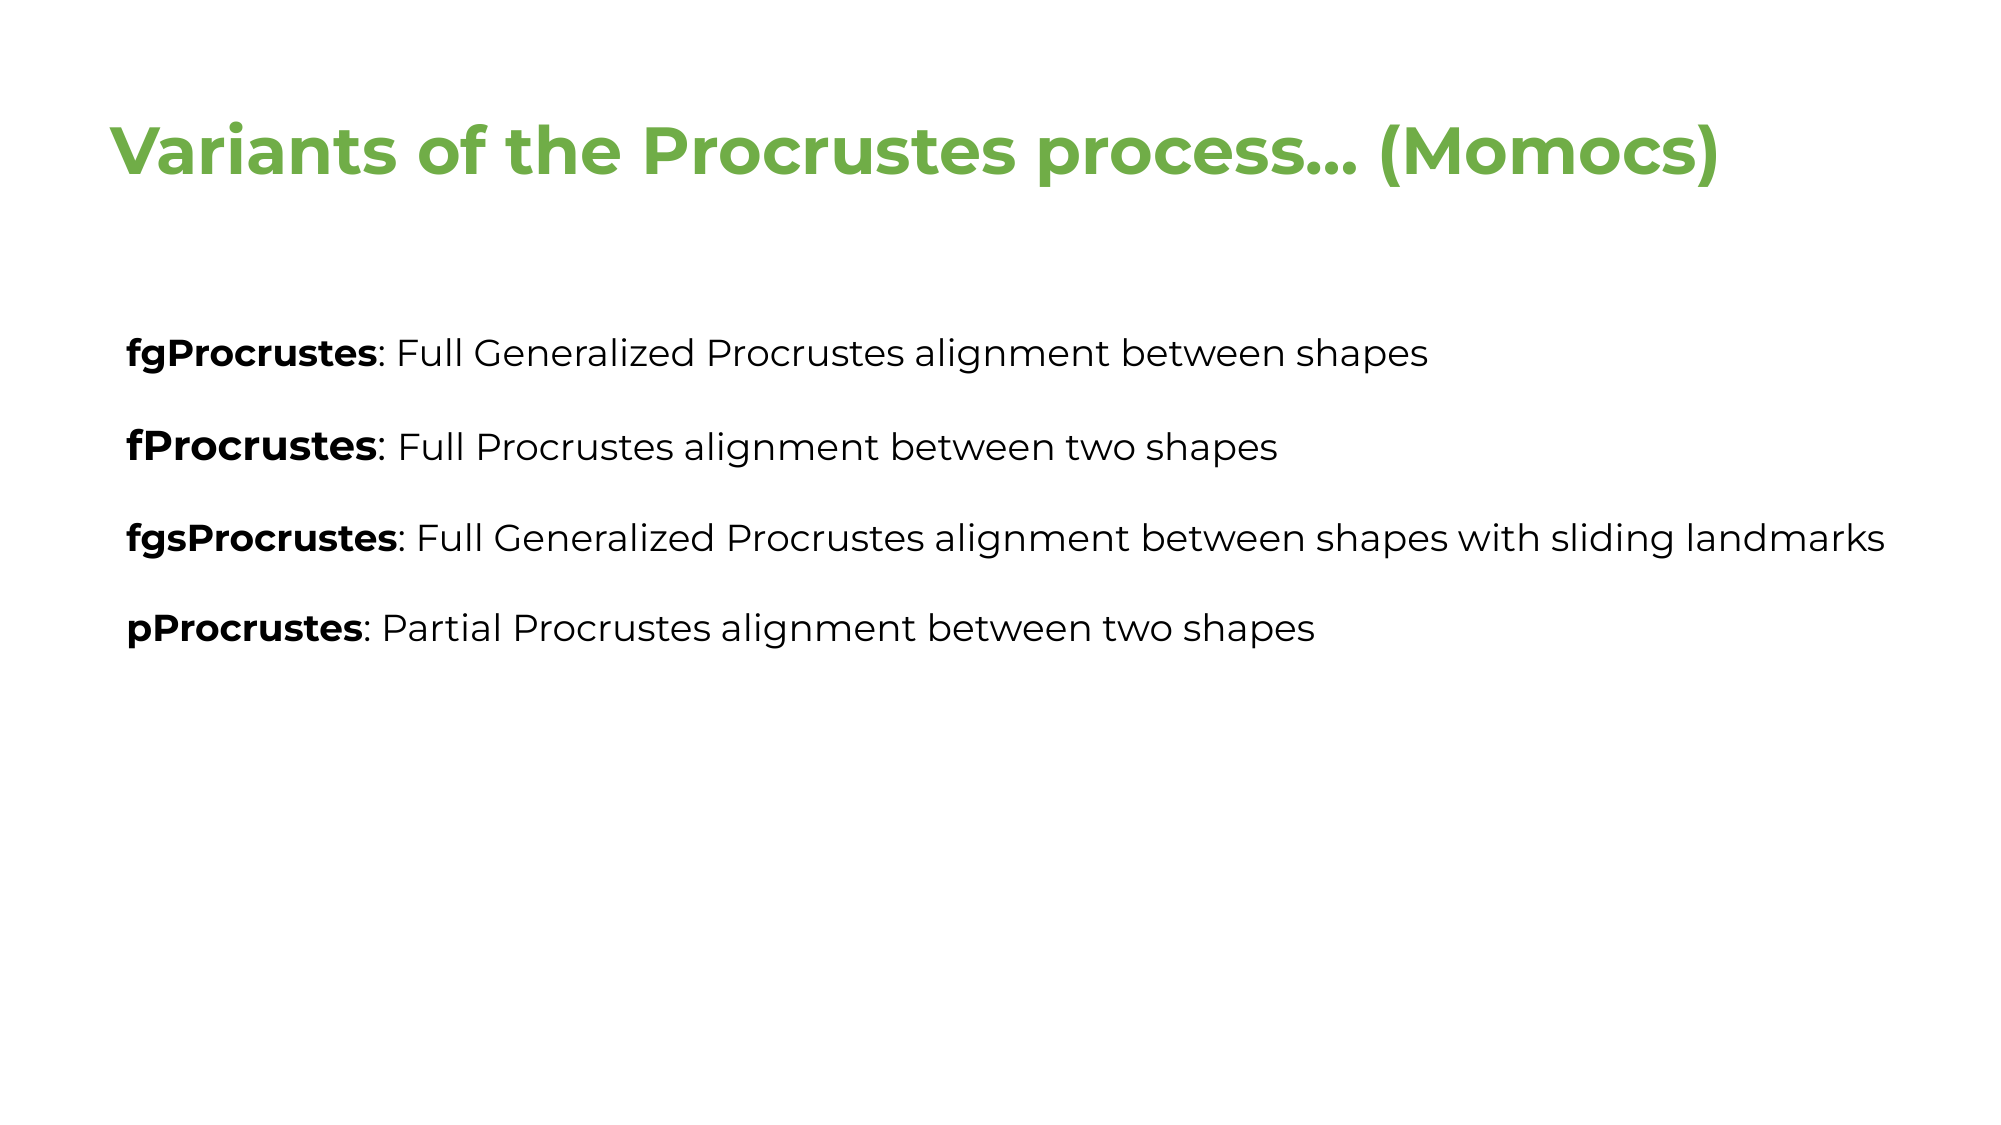

Variants of the Procrustes process… (Momocs)
fgProcrustes: Full Generalized Procrustes alignment between shapes

fProcrustes: Full Procrustes alignment between two shapes

fgsProcrustes: Full Generalized Procrustes alignment between shapes with sliding landmarks
pProcrustes: Partial Procrustes alignment between two shapes